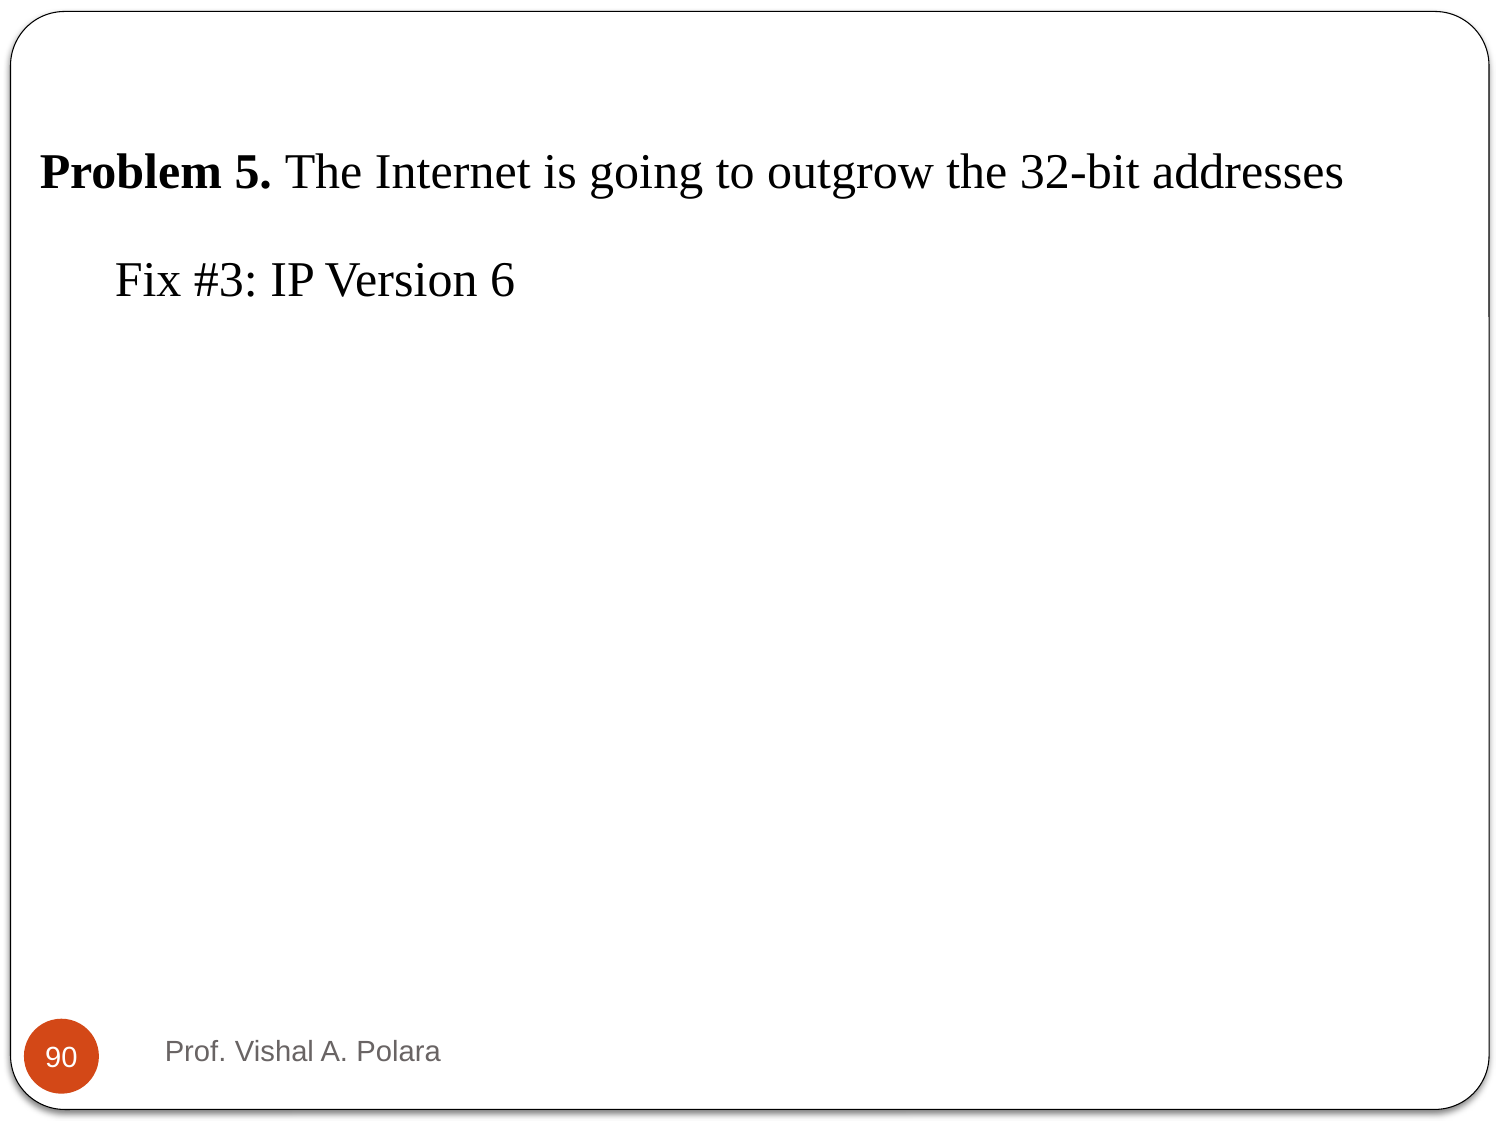

Problem 5. The Internet is going to outgrow the 32-bit addresses

Fix #3: IP Version 6
Prof. Vishal A. Polara
90